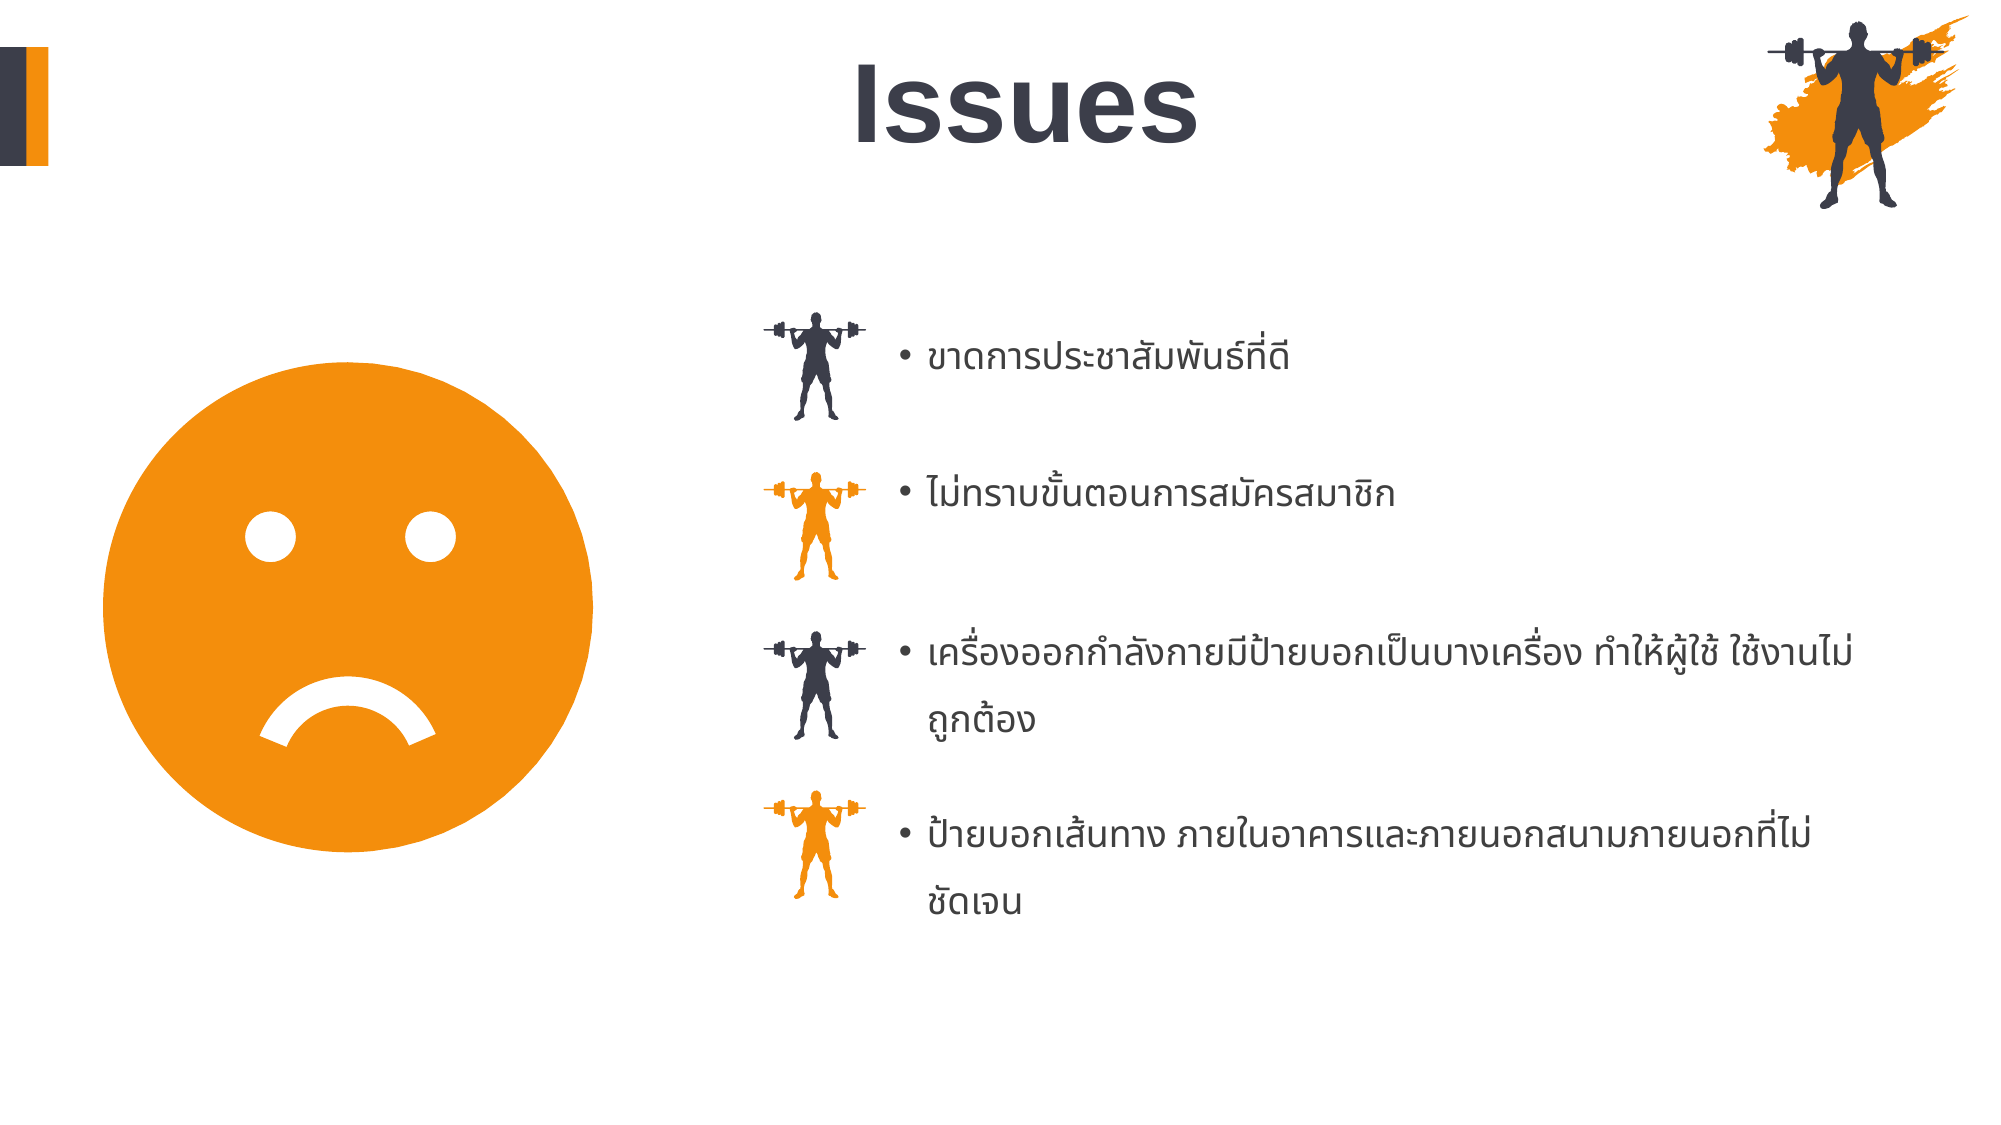

Issues

ขาดการประชาสัมพันธ์ที่ดี

ไม่ทราบขั้นตอนการสมัครสมาชิก

เครื่องออกกำลังกายมีป้ายบอกเป็นบางเครื่อง ทำให้ผู้ใช้ ใช้งานไม่ถูกต้อง

ป้ายบอกเส้นทาง ภายในอาคารและภายนอกสนามภายนอกที่ไม่ชัดเจน